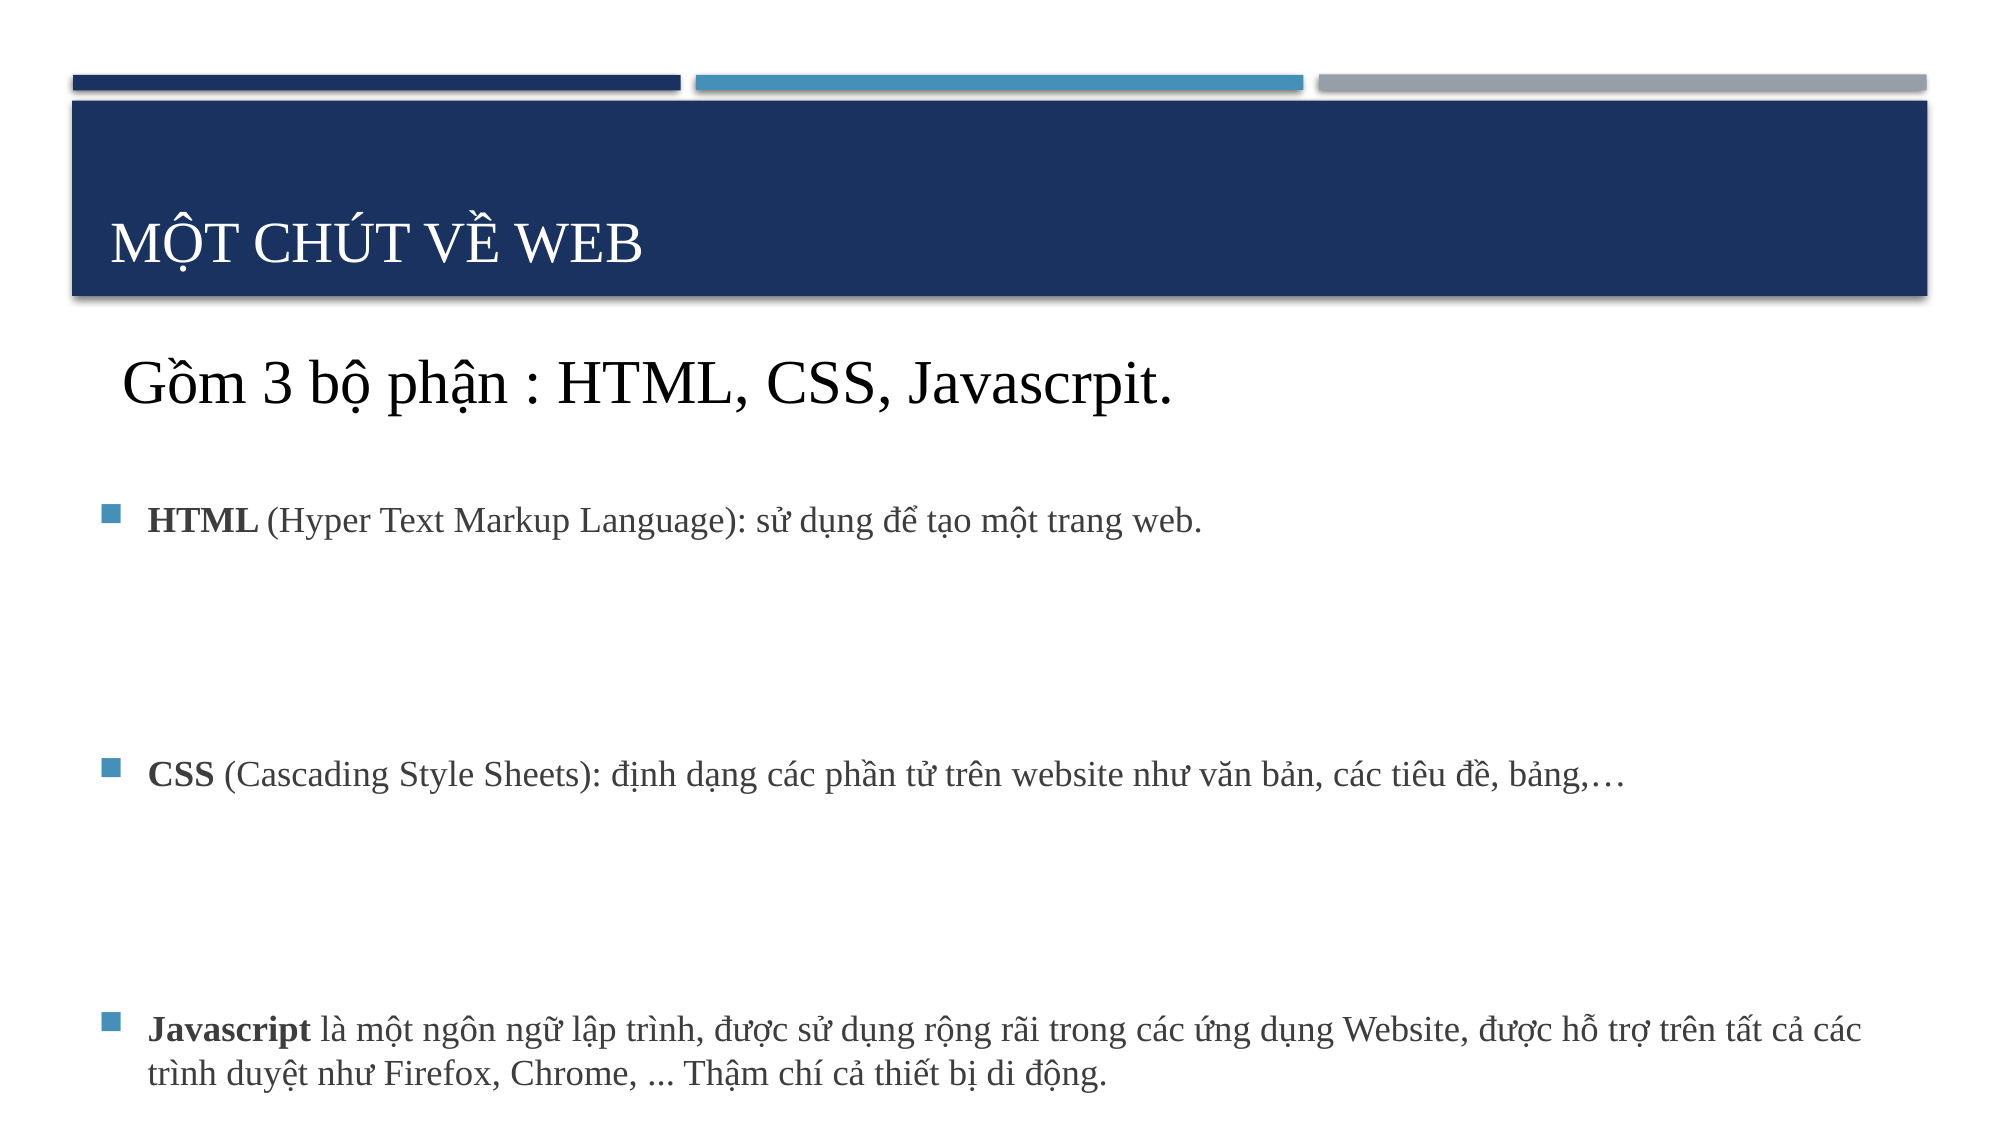

# Một chút về web
Gồm 3 bộ phận : HTML, CSS, Javascrpit.

HTML (Hyper Text Markup Language): sử dụng để tạo một trang web.

CSS (Cascading Style Sheets): định dạng các phần tử trên website như văn bản, các tiêu đề, bảng,…

Javascript là một ngôn ngữ lập trình, được sử dụng rộng rãi trong các ứng dụng Website, được hỗ trợ trên tất cả các trình duyệt như Firefox, Chrome, ... Thậm chí cả thiết bị di động.